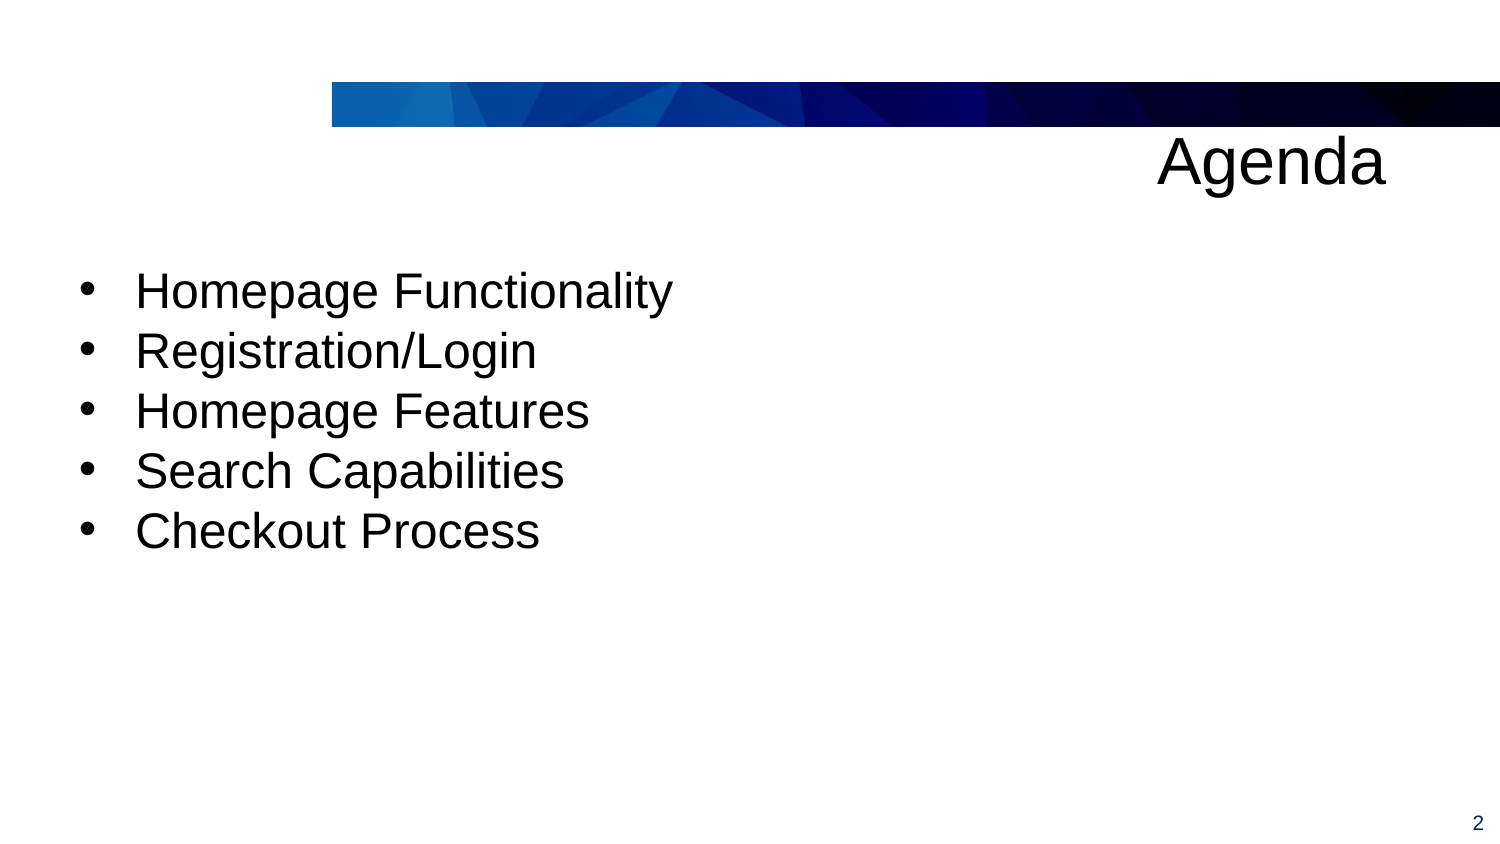

Agenda
Homepage Functionality
Registration/Login
Homepage Features
Search Capabilities
Checkout Process